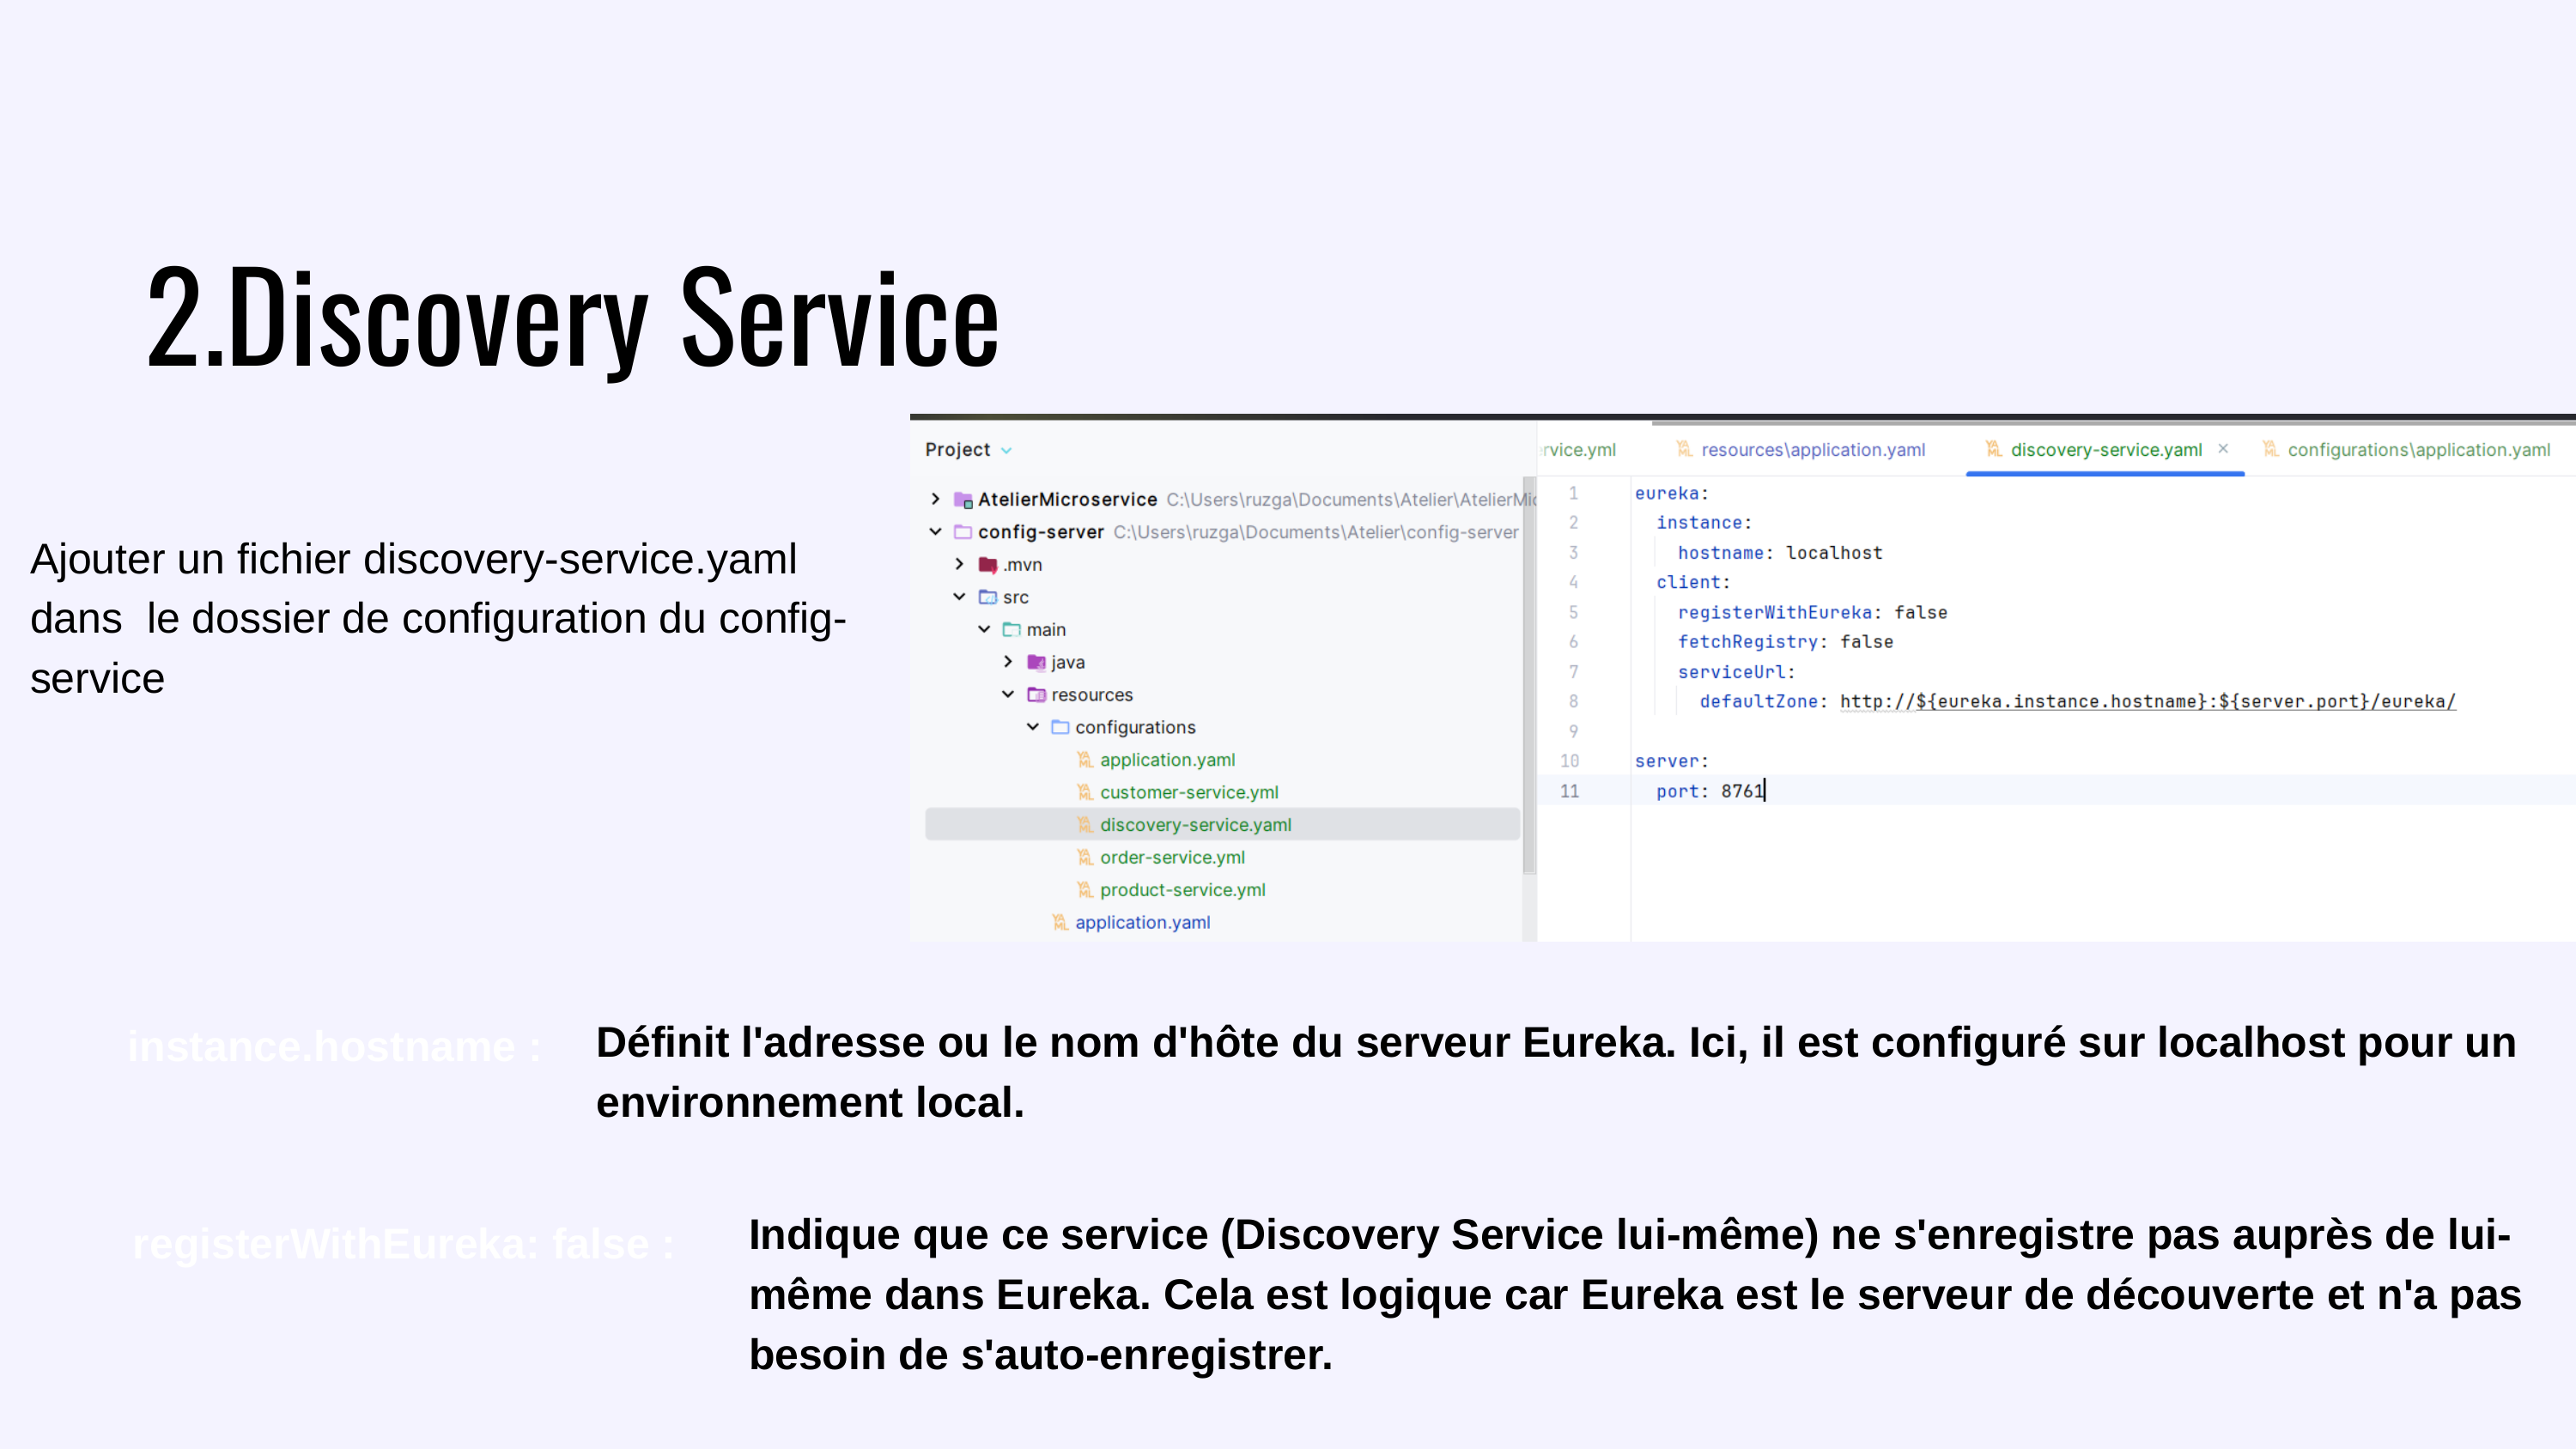

2.Discovery Service

Ajouter un fichier discovery-service.yaml dans  le dossier de configuration du config-service
Définit l'adresse ou le nom d'hôte du serveur Eureka. Ici, il est configuré sur localhost pour un environnement local.

instance.hostname :
Indique que ce service (Discovery Service lui-même) ne s'enregistre pas auprès de lui-même dans Eureka. Cela est logique car Eureka est le serveur de découverte et n'a pas besoin de s'auto-enregistrer.

registerWithEureka: false :